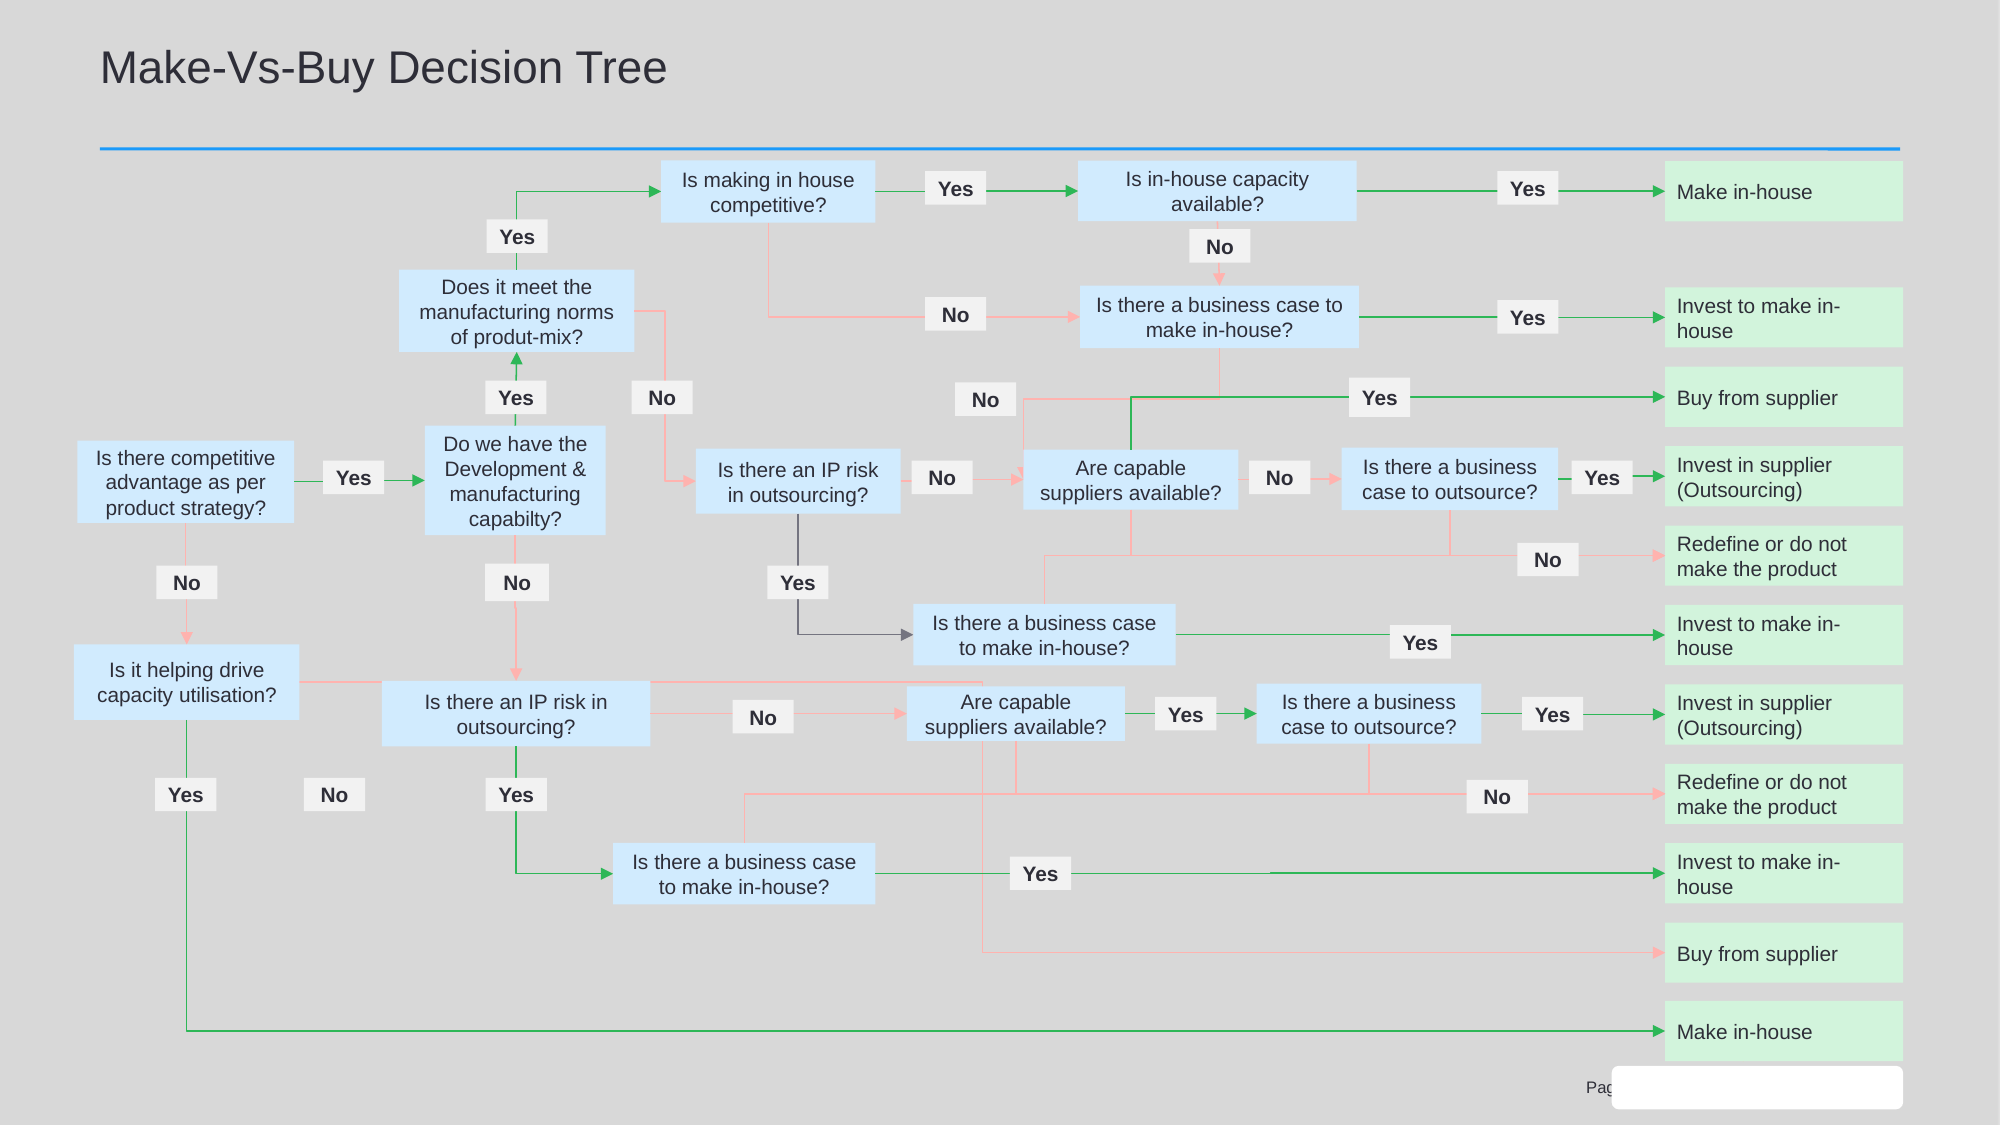

# Make-Vs-Buy Decision Tree
Is making in house competitive?
Is in-house capacity available?
Make in-house
Yes
Yes
Yes
No
Does it meet the manufacturing norms of produt-mix?
Is there a business case to make in-house?
Invest to make in-house
No
Yes
Buy from supplier
Yes
Yes
No
No
Do we have the Development & manufacturing capabilty?
Is there competitive advantage as per product strategy?
Invest in supplier (Outsourcing)
Is there a business case to outsource?
Is there an IP risk in outsourcing?
Are capable suppliers available?
Yes
No
No
Yes
Redefine or do not make the product
No
No
No
Yes
Is there a business case to make in-house?
Invest to make in-house
Yes
Is it helping drive capacity utilisation?
Is there an IP risk in outsourcing?
Is there a business case to outsource?
Invest in supplier (Outsourcing)
Are capable suppliers available?
Yes
Yes
No
Redefine or do not make the product
Yes
No
Yes
No
Is there a business case to make in-house?
Invest to make in-house
Yes
Buy from supplier
Make in-house